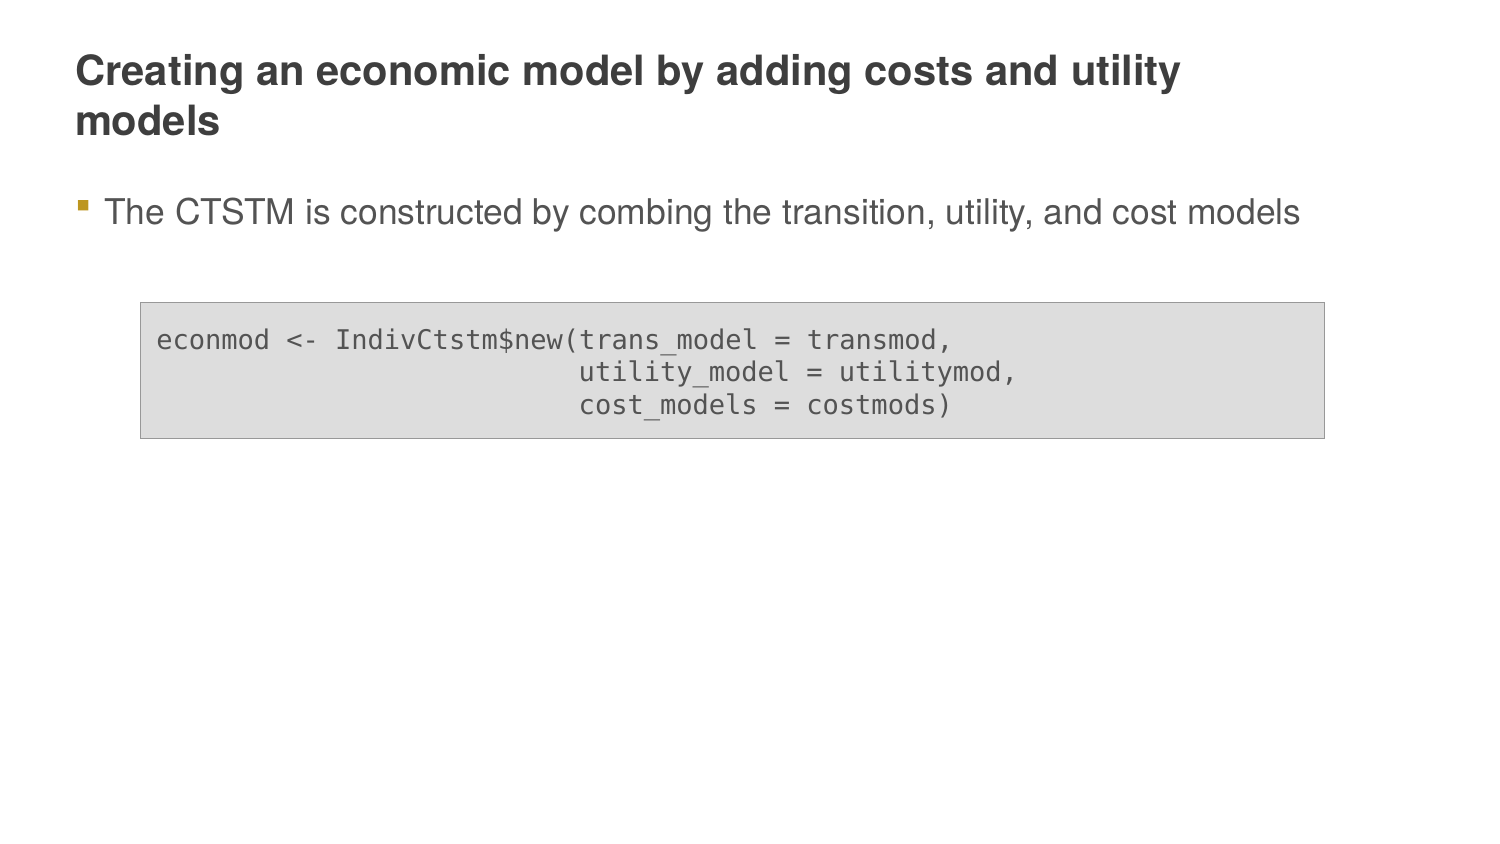

# Creating an economic model by adding costs and utility models
The CTSTM is constructed by combing the transition, utility, and cost models
 econmod <- IndivCtstm$new(trans_model = transmod,
                           utility_model = utilitymod,
                           cost_models = costmods)